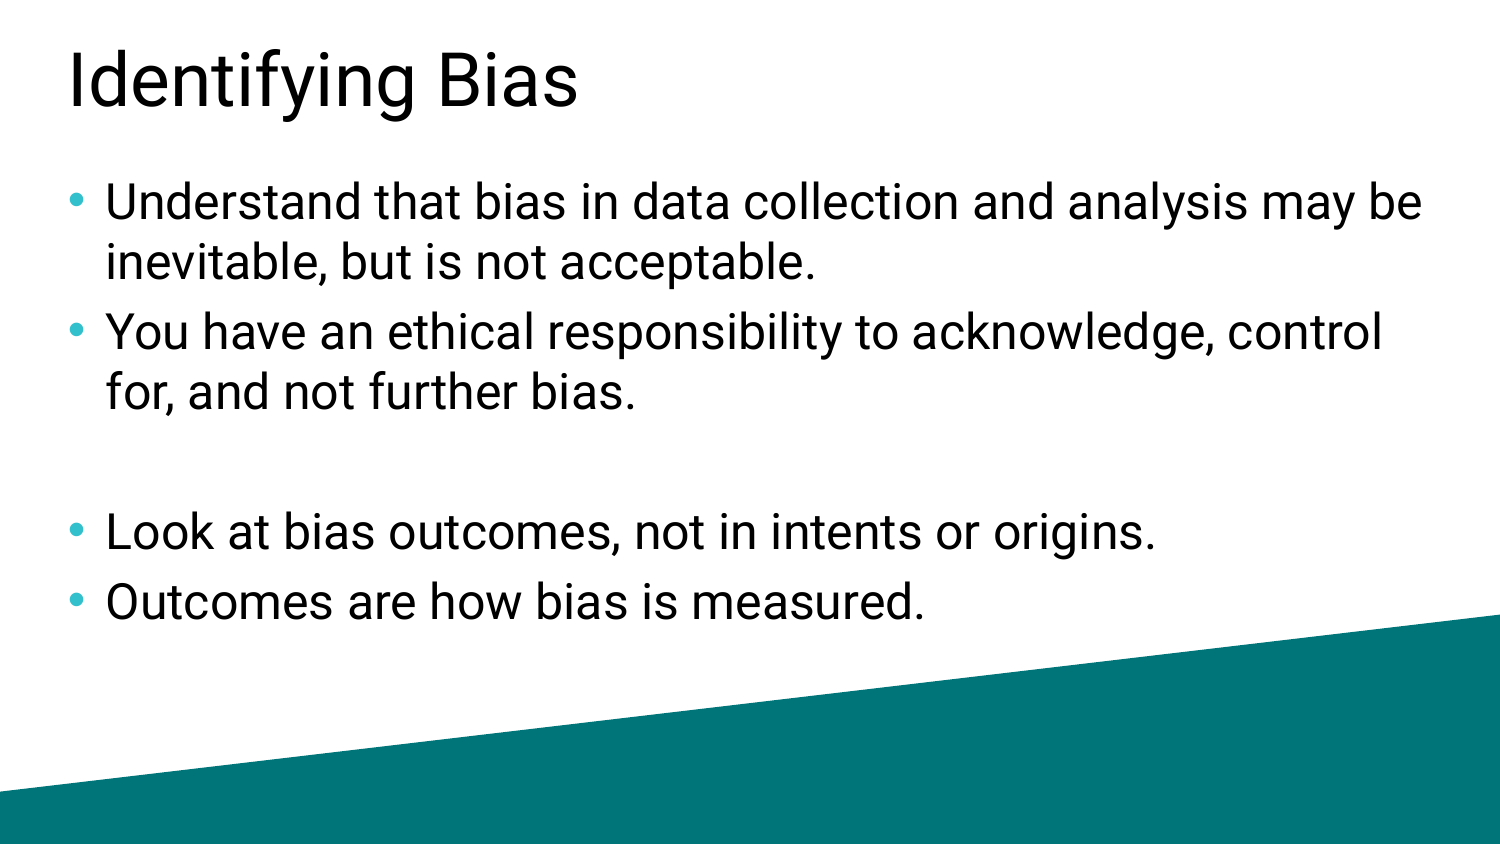

# Identifying Bias
Understand that bias in data collection and analysis may be inevitable, but is not acceptable.
You have an ethical responsibility to acknowledge, control for, and not further bias.

Look at bias outcomes, not in intents or origins.
Outcomes are how bias is measured.